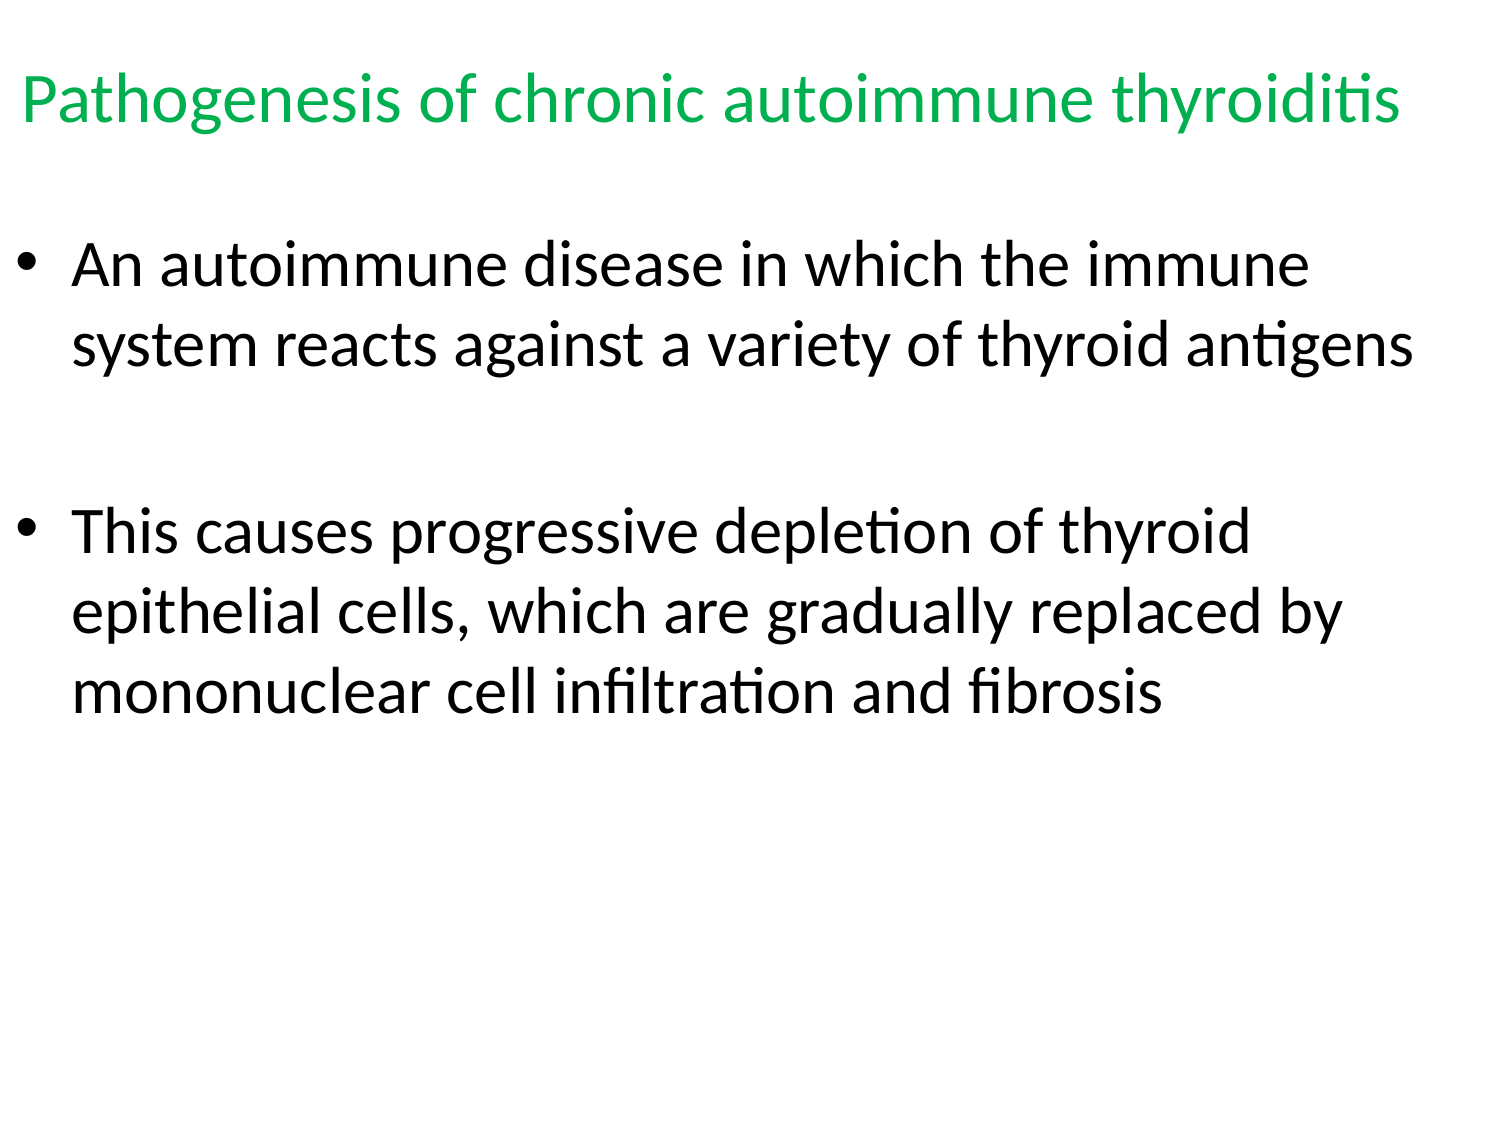

# Pathogenesis of chronic autoimmune thyroiditis
An autoimmune disease in which the immune system reacts against a variety of thyroid antigens

This causes progressive depletion of thyroid epithelial cells, which are gradually replaced by mononuclear cell infiltration and fibrosis